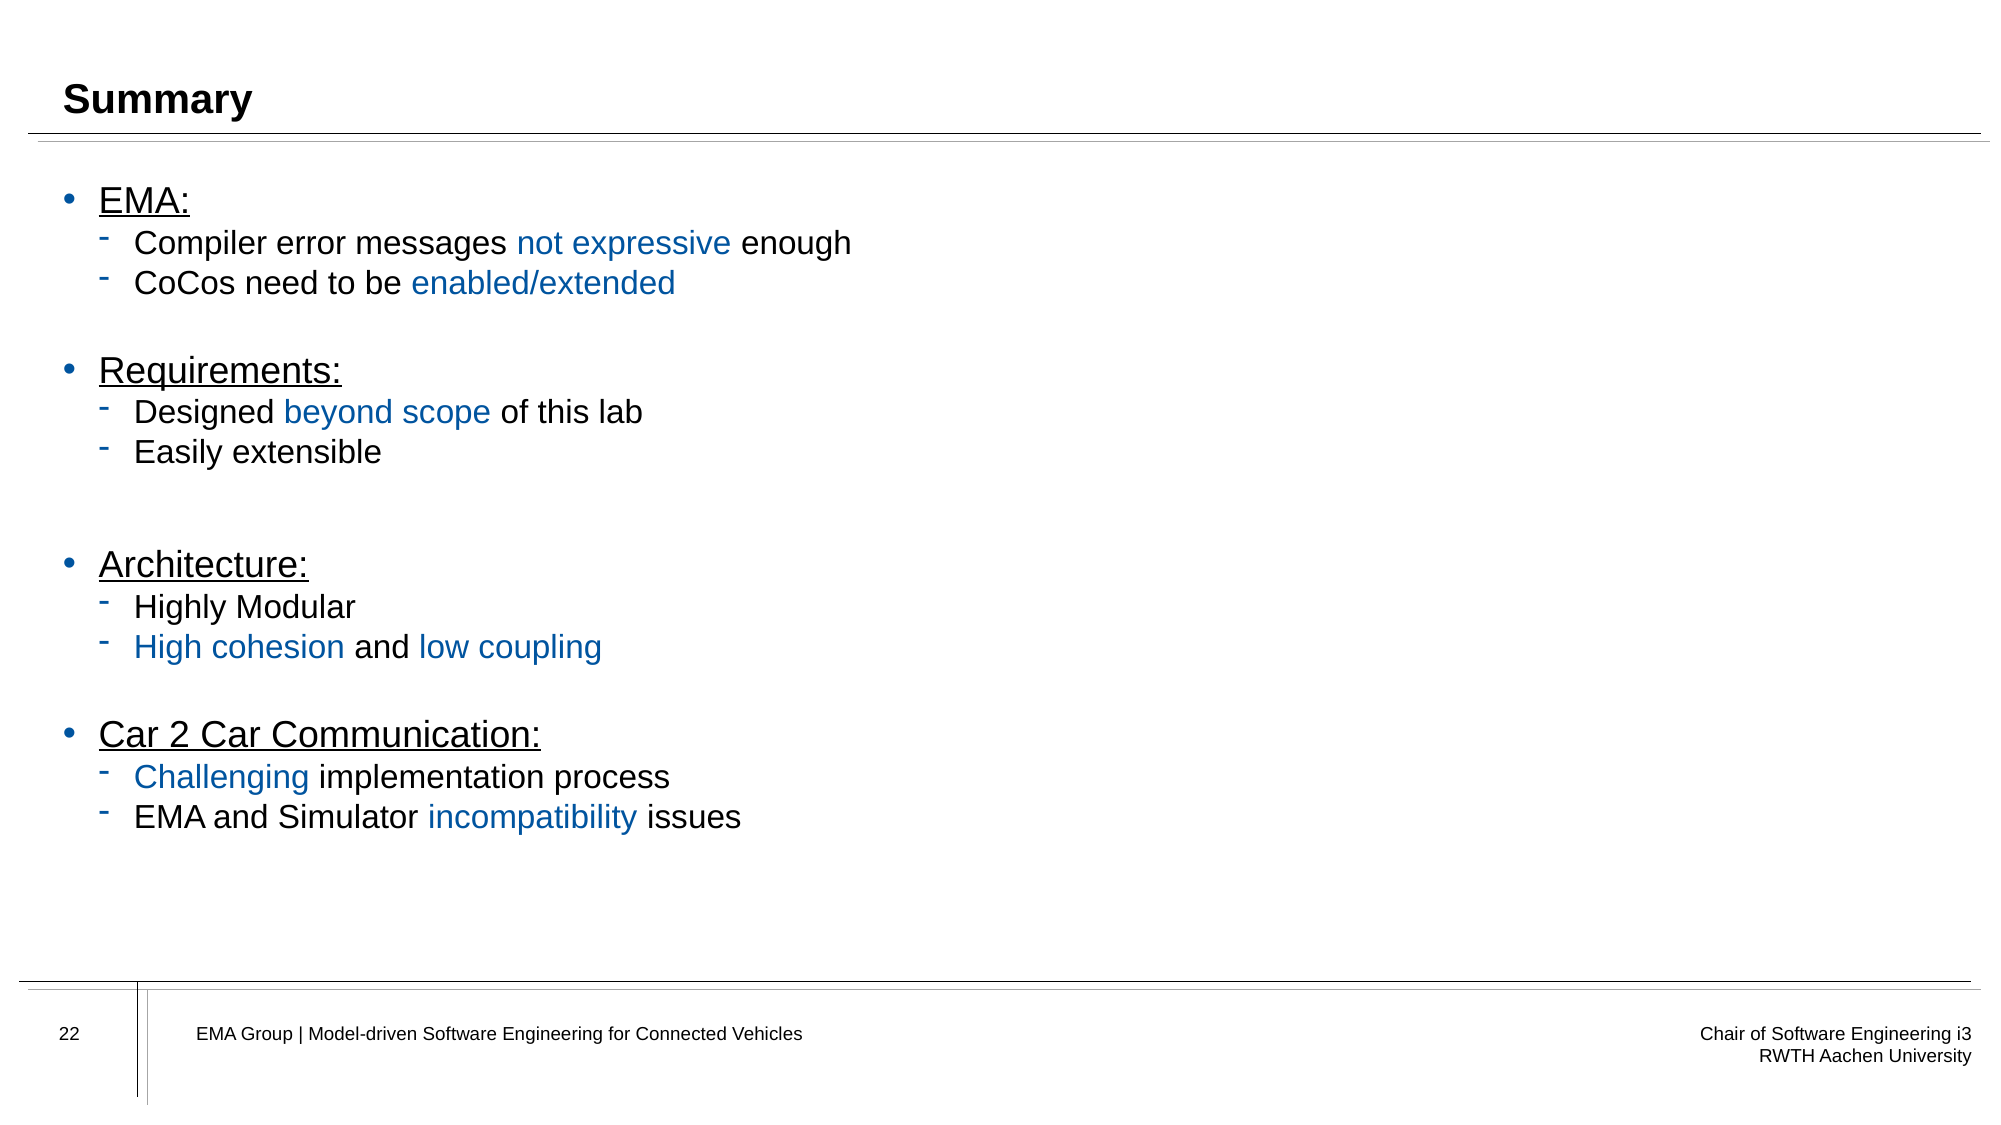

# Summary
EMA:
Compiler error messages not expressive enough
CoCos need to be enabled/extended

Requirements:
Designed beyond scope of this lab
Easily extensible

Architecture:
Highly Modular
High cohesion and low coupling

Car 2 Car Communication:
Challenging implementation process
EMA and Simulator incompatibility issues